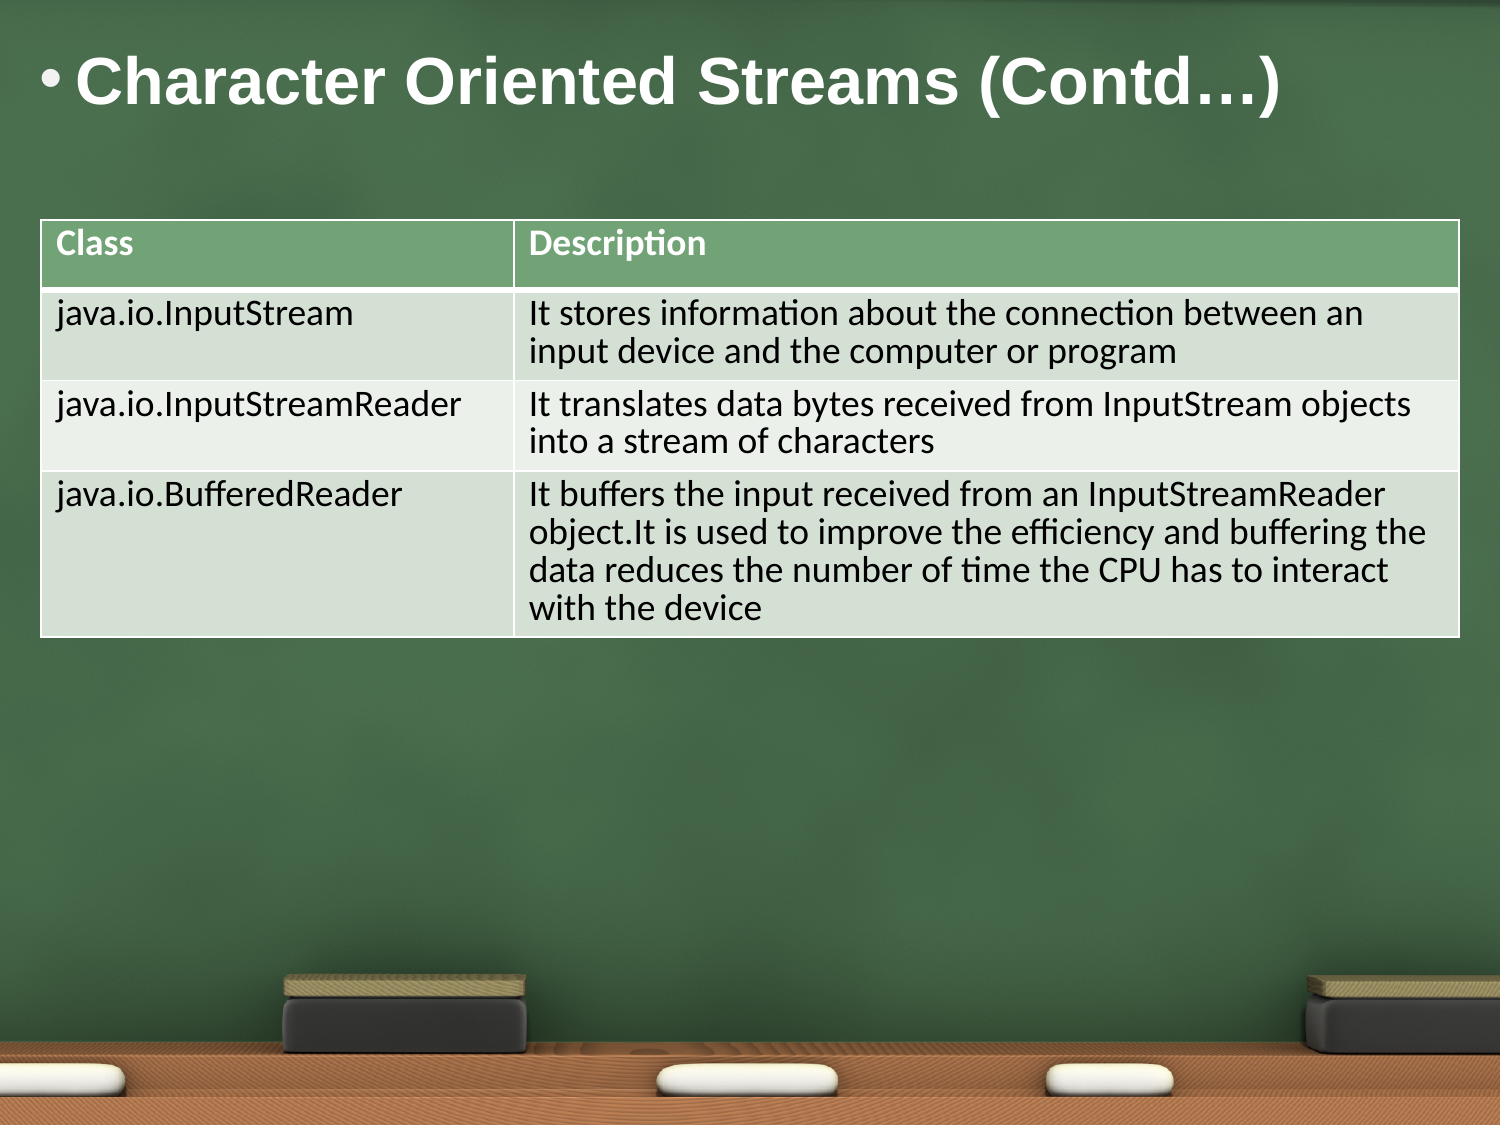

# Character Oriented Streams (Contd…)

| Class | Description |
| --- | --- |
| java.io.InputStream | It stores information about the connection between an input device and the computer or program |
| java.io.InputStreamReader | It translates data bytes received from InputStream objects into a stream of characters |
| java.io.BufferedReader | It buffers the input received from an InputStreamReader object.It is used to improve the efficiency and buffering the data reduces the number of time the CPU has to interact with the device |